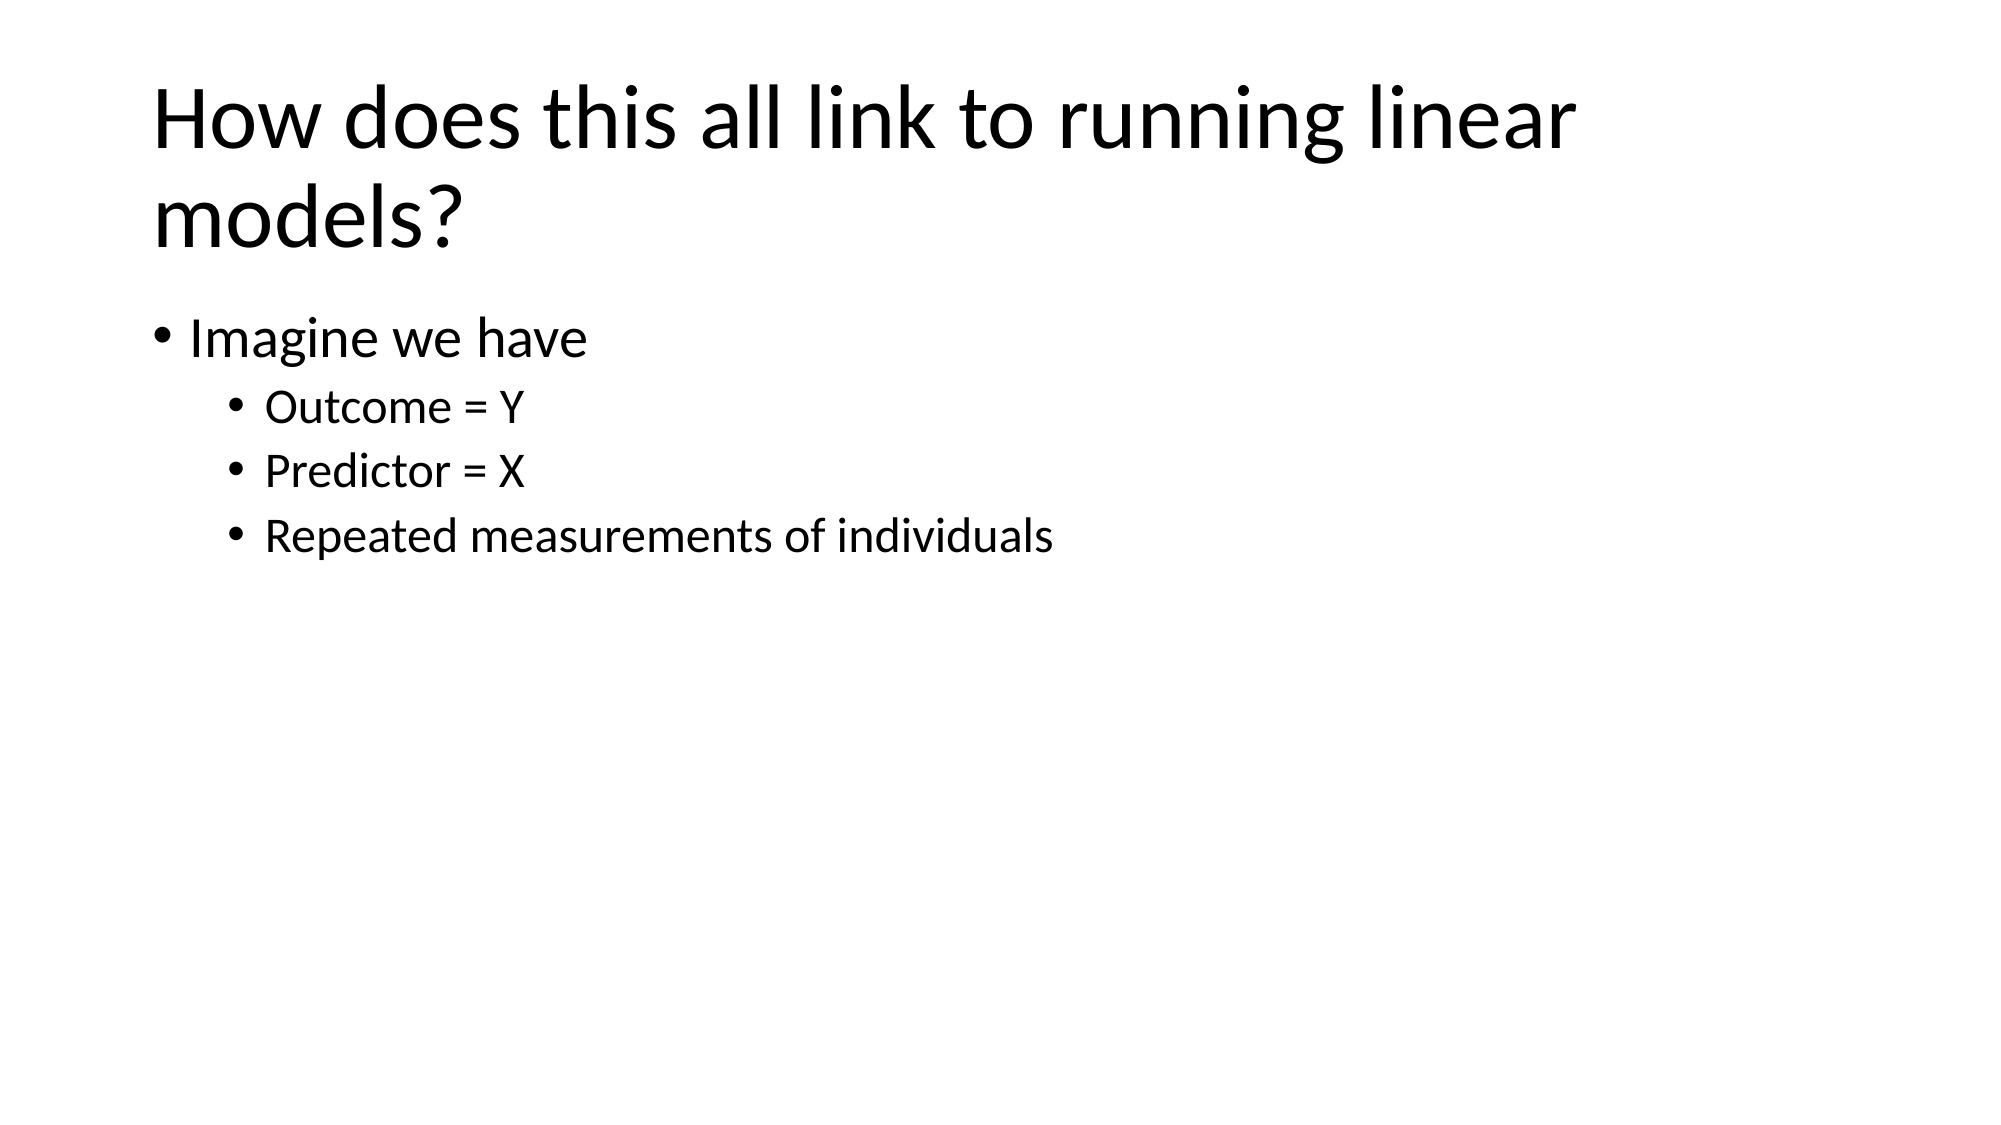

# How does this all link to running linear models?
Imagine we have
Outcome = Y
Predictor = X
Repeated measurements of individuals